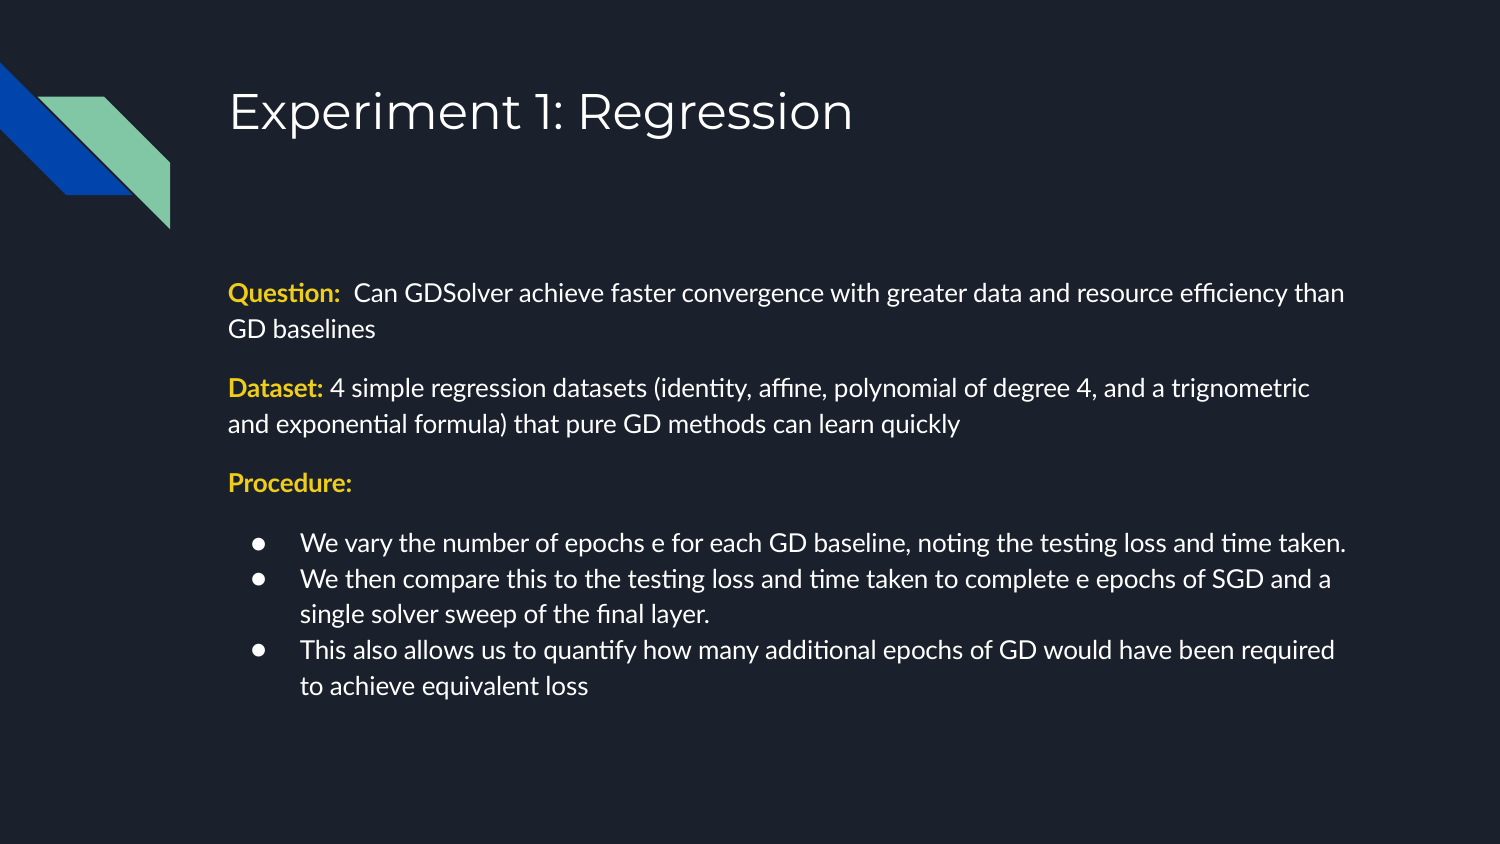

# Experiment 1: Regression
Question:  Can GDSolver achieve faster convergence with greater data and resource efficiency than GD baselines
Dataset: 4 simple regression datasets (identity, affine, polynomial of degree 4, and a trignometric and exponential formula) that pure GD methods can learn quickly
Procedure:
We vary the number of epochs e for each GD baseline, noting the testing loss and time taken.
We then compare this to the testing loss and time taken to complete e epochs of SGD and a single solver sweep of the final layer.
This also allows us to quantify how many additional epochs of GD would have been required to achieve equivalent loss